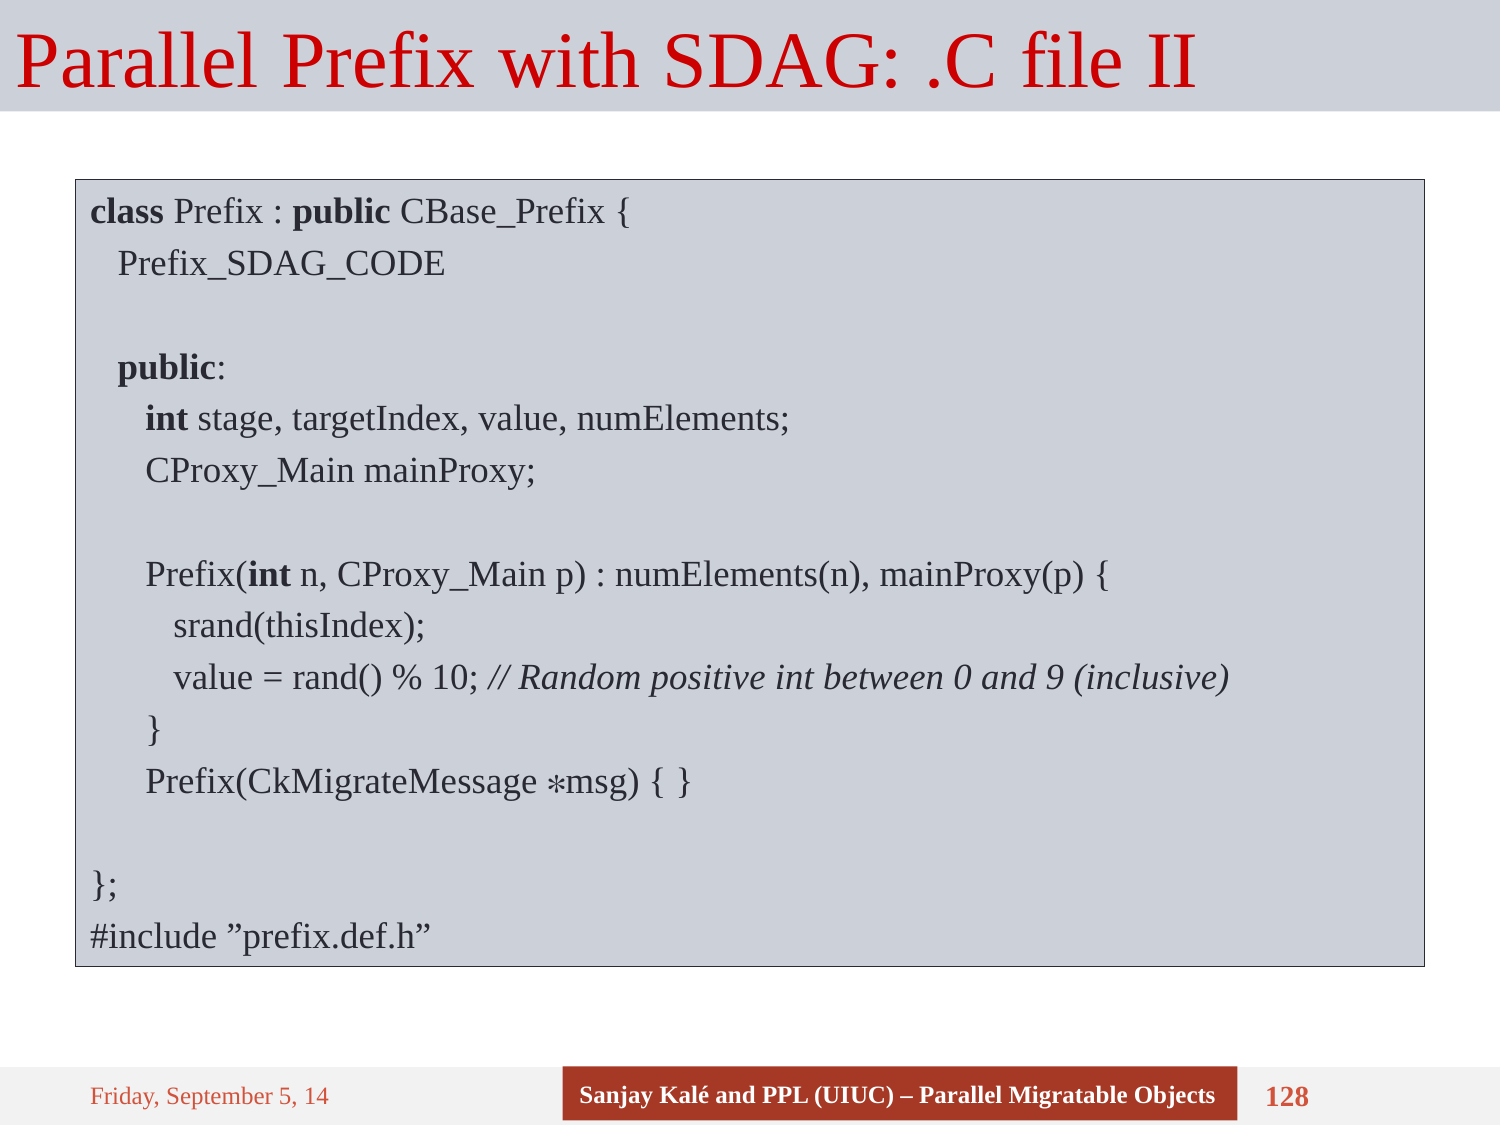

# Parallel Prefix with SDAG: .C file II
class Prefix : public CBase_Prefix {
   Prefix_SDAG_CODE

   public:
      int stage, targetIndex, value, numElements;
      CProxy_Main mainProxy;

      Prefix(int n, CProxy_Main p) : numElements(n), mainProxy(p) {
         srand(thisIndex);
         value = rand() % 10; // Random positive int between 0 and 9 (inclusive)
      }
      Prefix(CkMigrateMessage ∗msg) { }

};
#include ”prefix.def.h”
Sanjay Kalé and PPL (UIUC) – Parallel Migratable Objects
Friday, September 5, 14
128